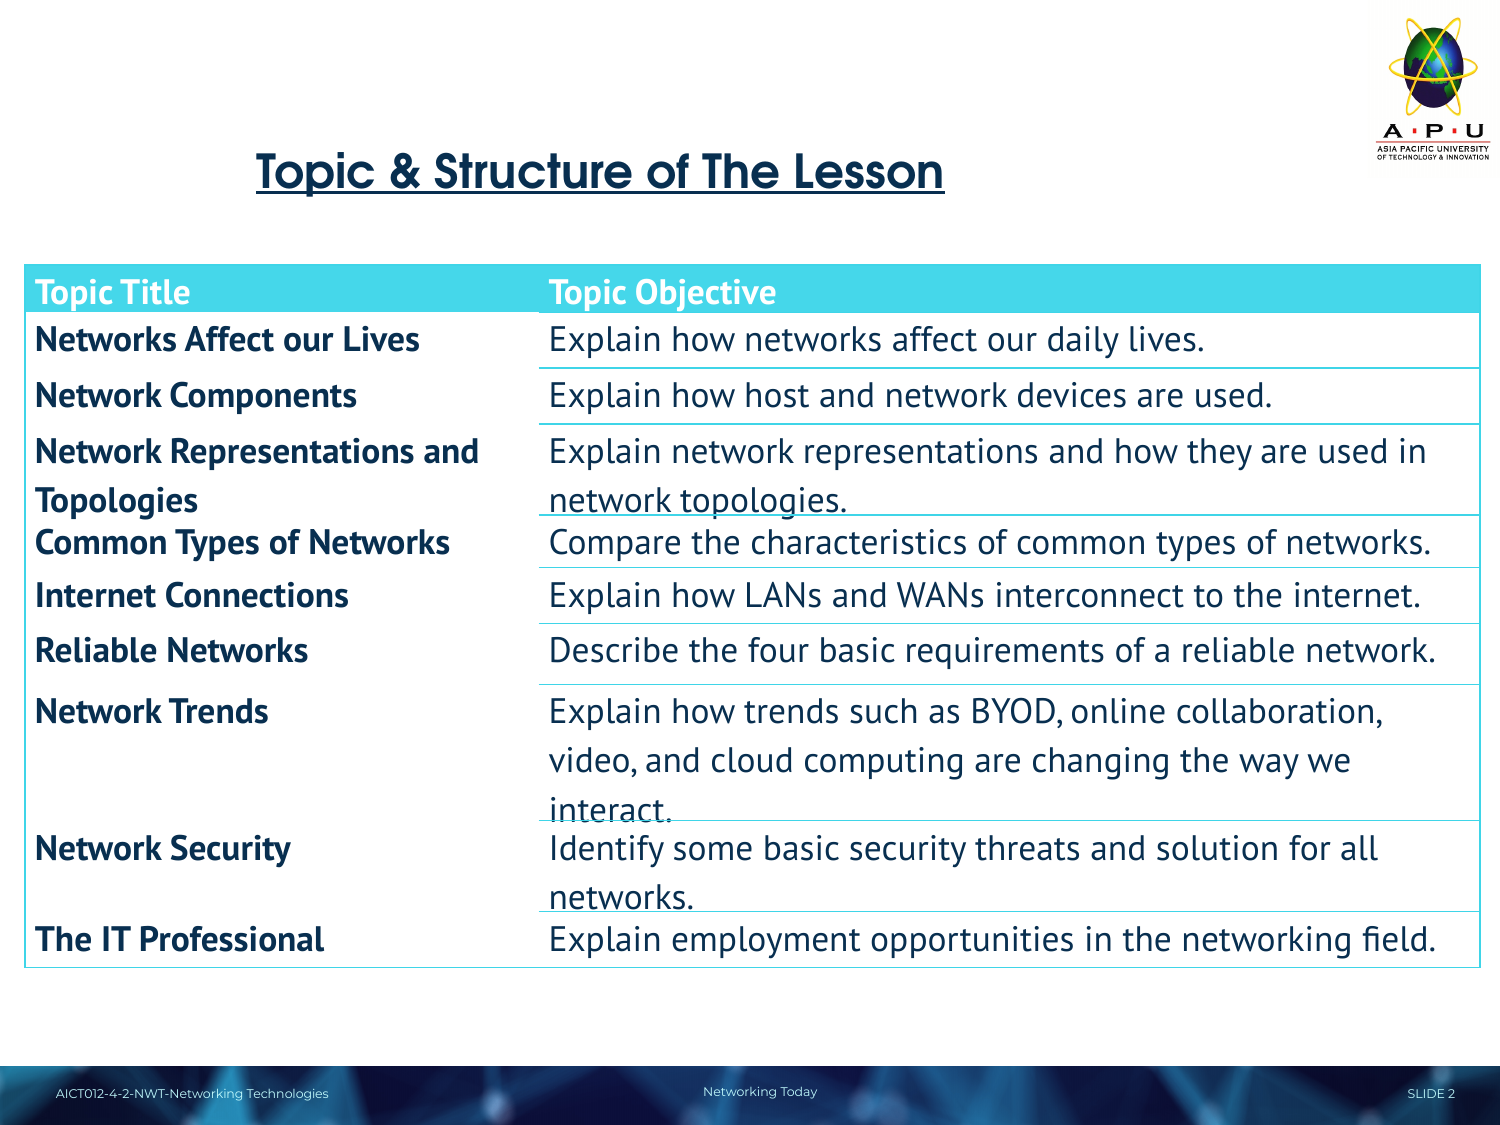

# Topic & Structure of The Lesson
| Topic Title | Topic Objective |
| --- | --- |
| Networks Affect our Lives | Explain how networks affect our daily lives. |
| Network Components | Explain how host and network devices are used. |
| Network Representations and Topologies | Explain network representations and how they are used in network topologies. |
| Common Types of Networks | Compare the characteristics of common types of networks. |
| Internet Connections | Explain how LANs and WANs interconnect to the internet. |
| Reliable Networks | Describe the four basic requirements of a reliable network. |
| Network Trends | Explain how trends such as BYOD, online collaboration, video, and cloud computing are changing the way we interact. |
| Network Security | Identify some basic security threats and solution for all networks. |
| The IT Professional | Explain employment opportunities in the networking field. |